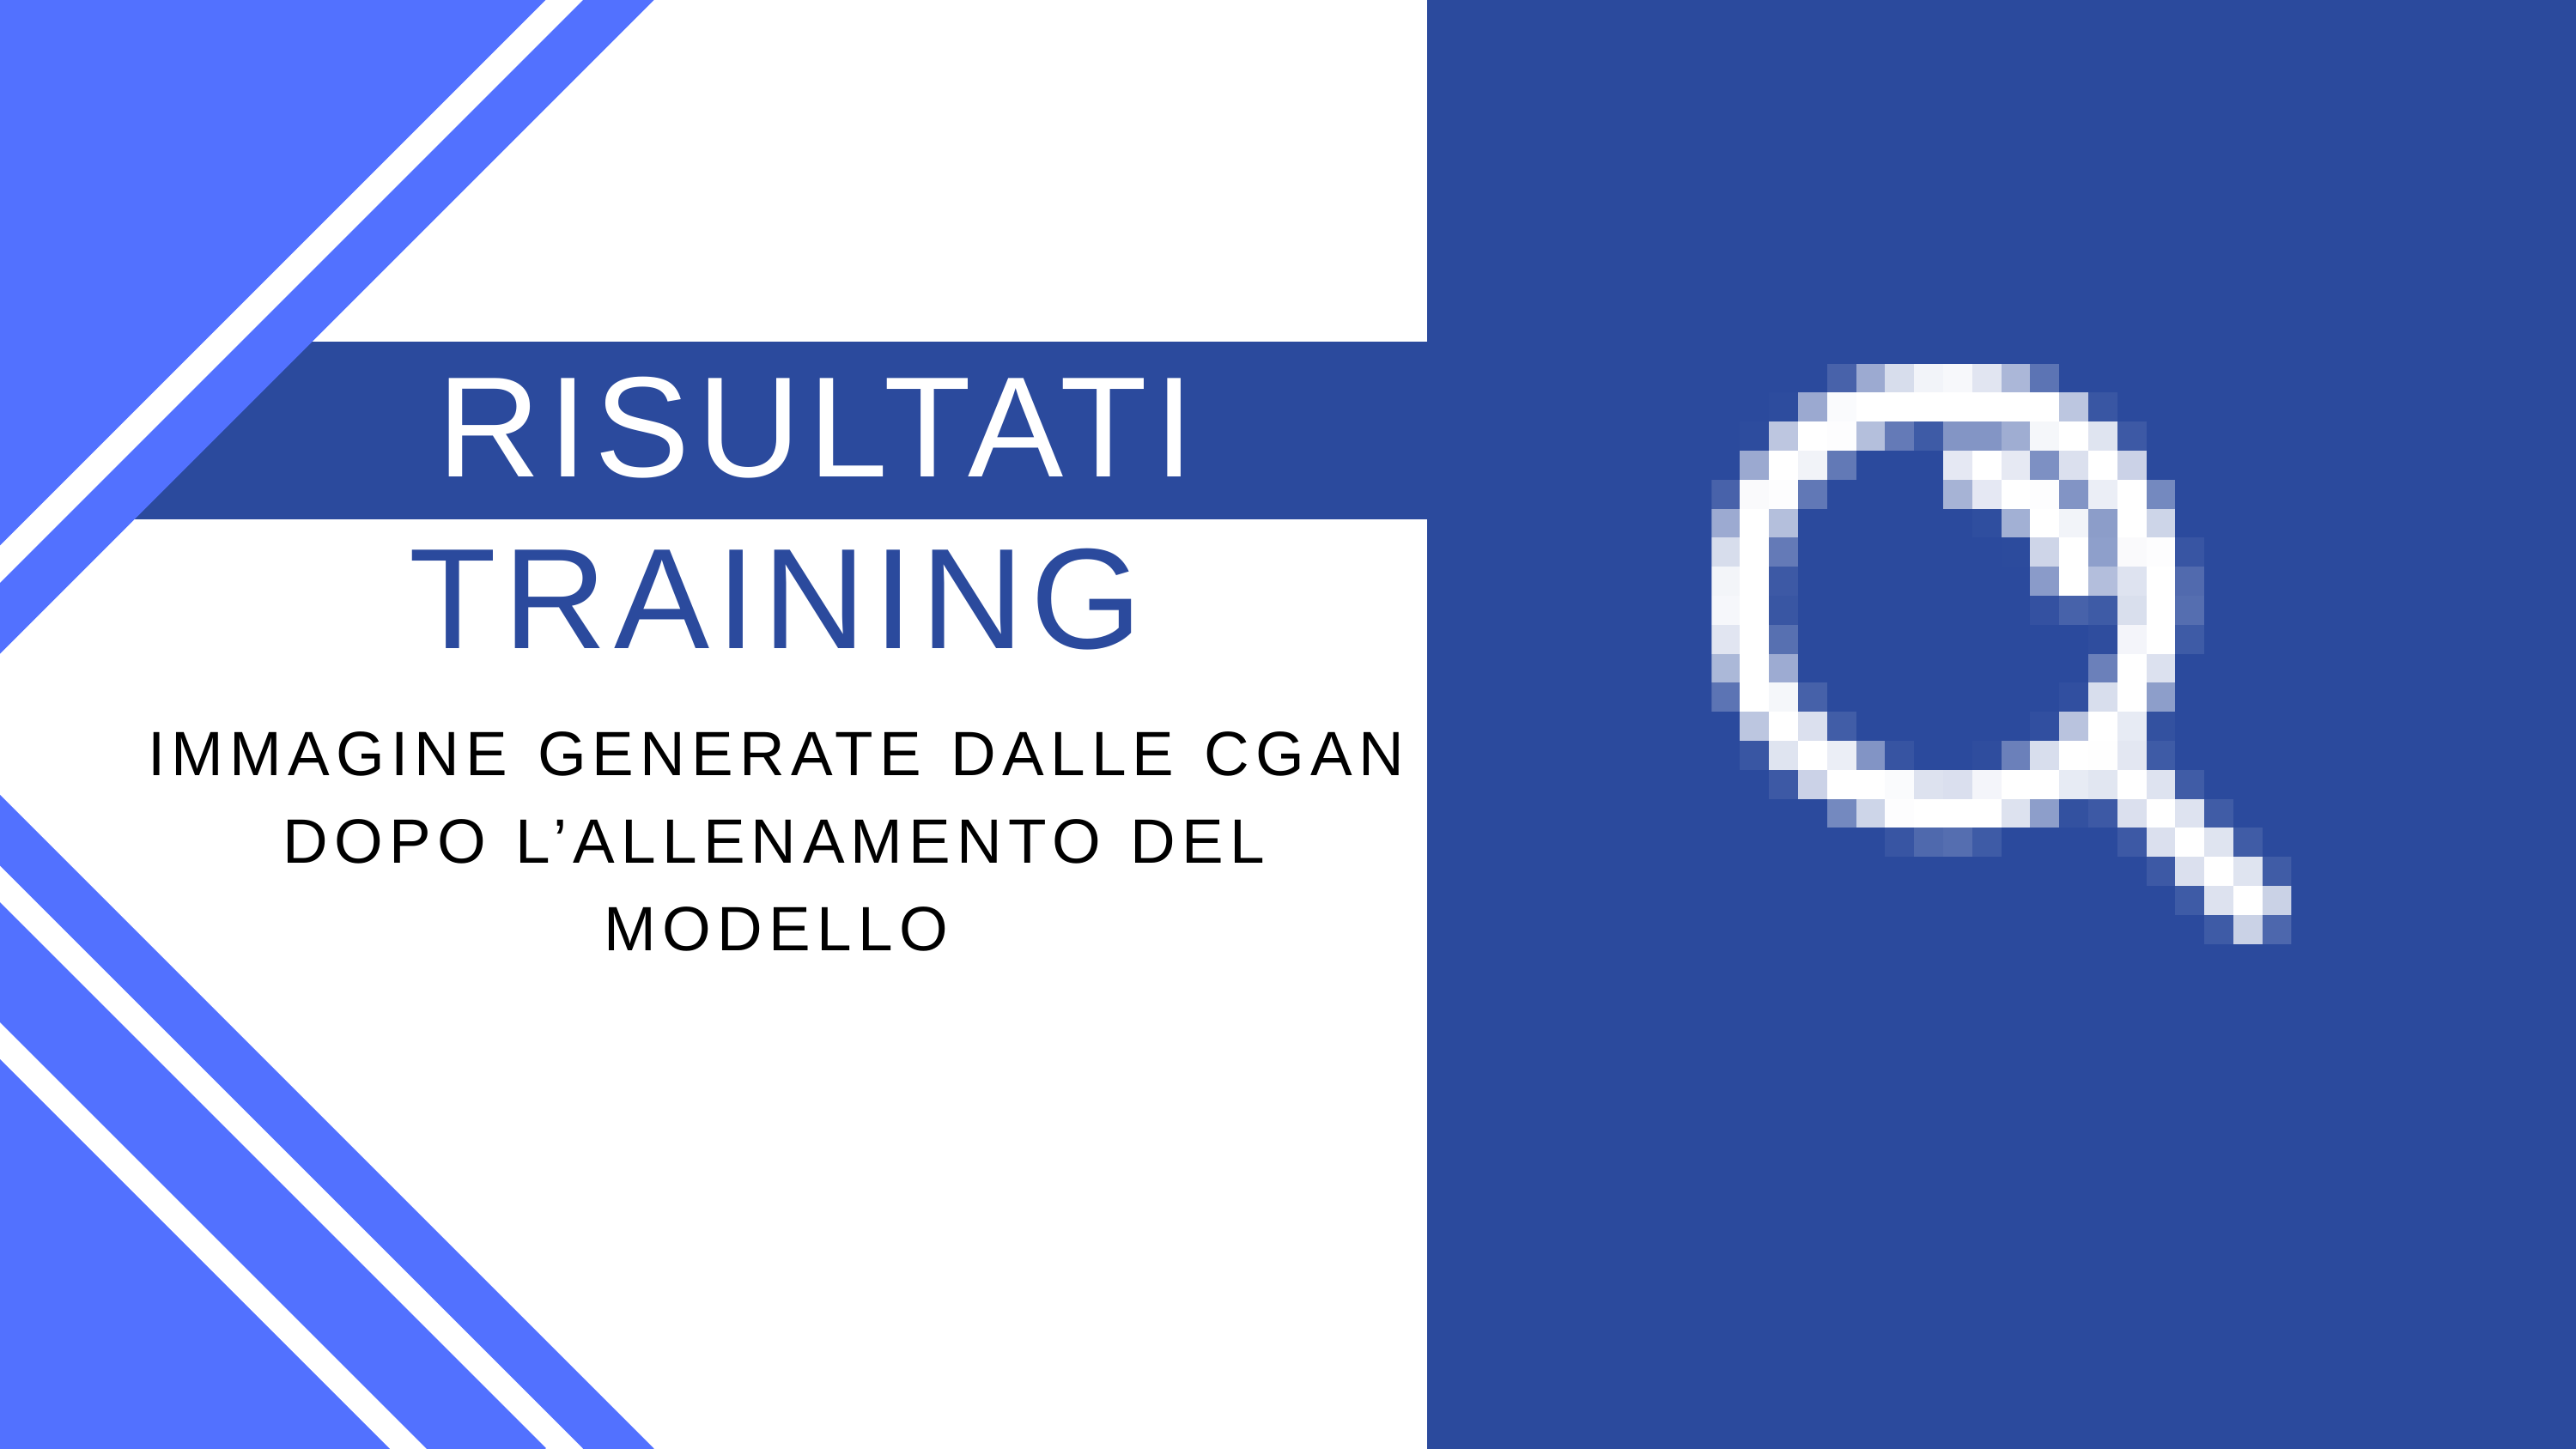

RISULTATI

TRAINING
IMMAGINE GENERATE DALLE CGAN
DOPO L’ALLENAMENTO DEL MODELLO